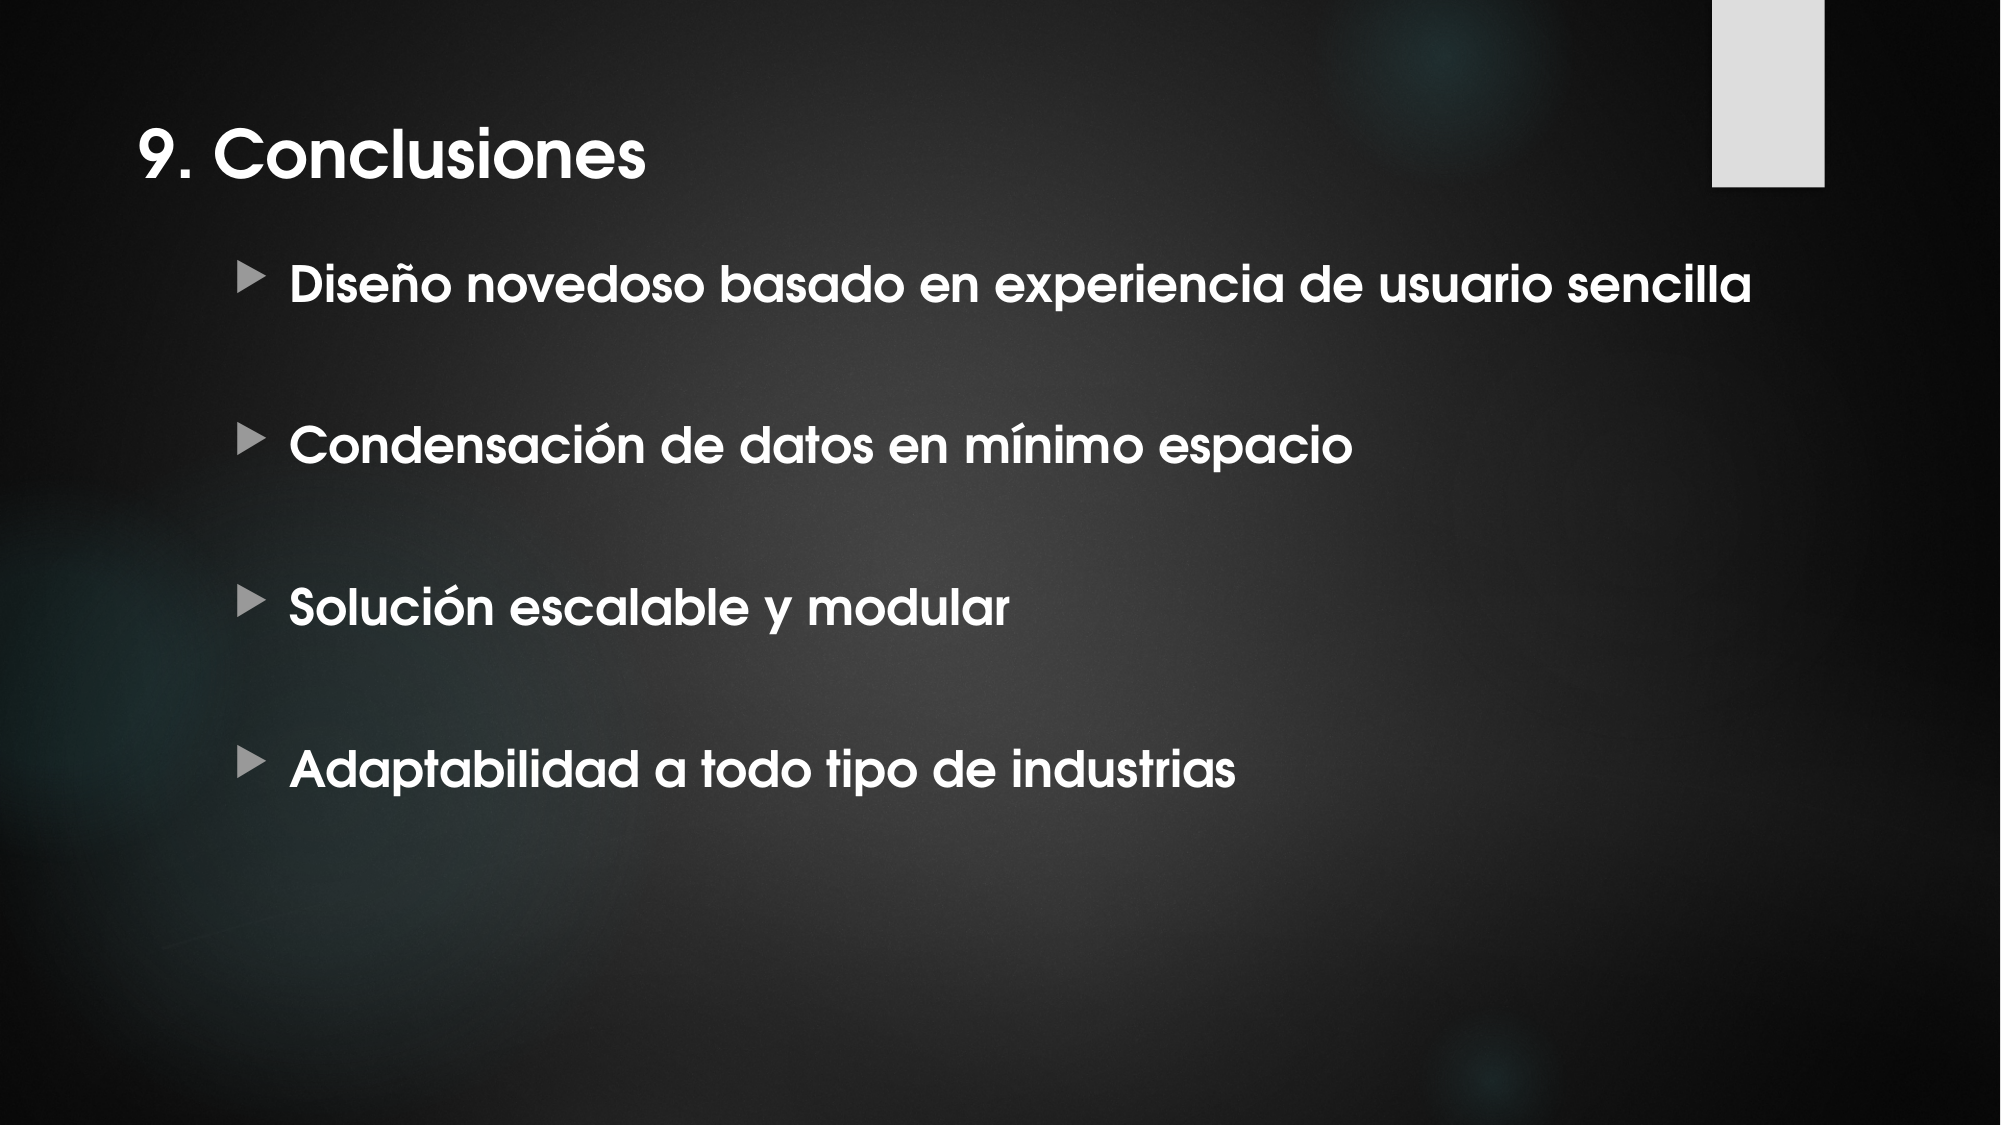

9. Conclusiones
Diseño novedoso basado en experiencia de usuario sencilla

Condensación de datos en mínimo espacio

Solución escalable y modular

Adaptabilidad a todo tipo de industrias